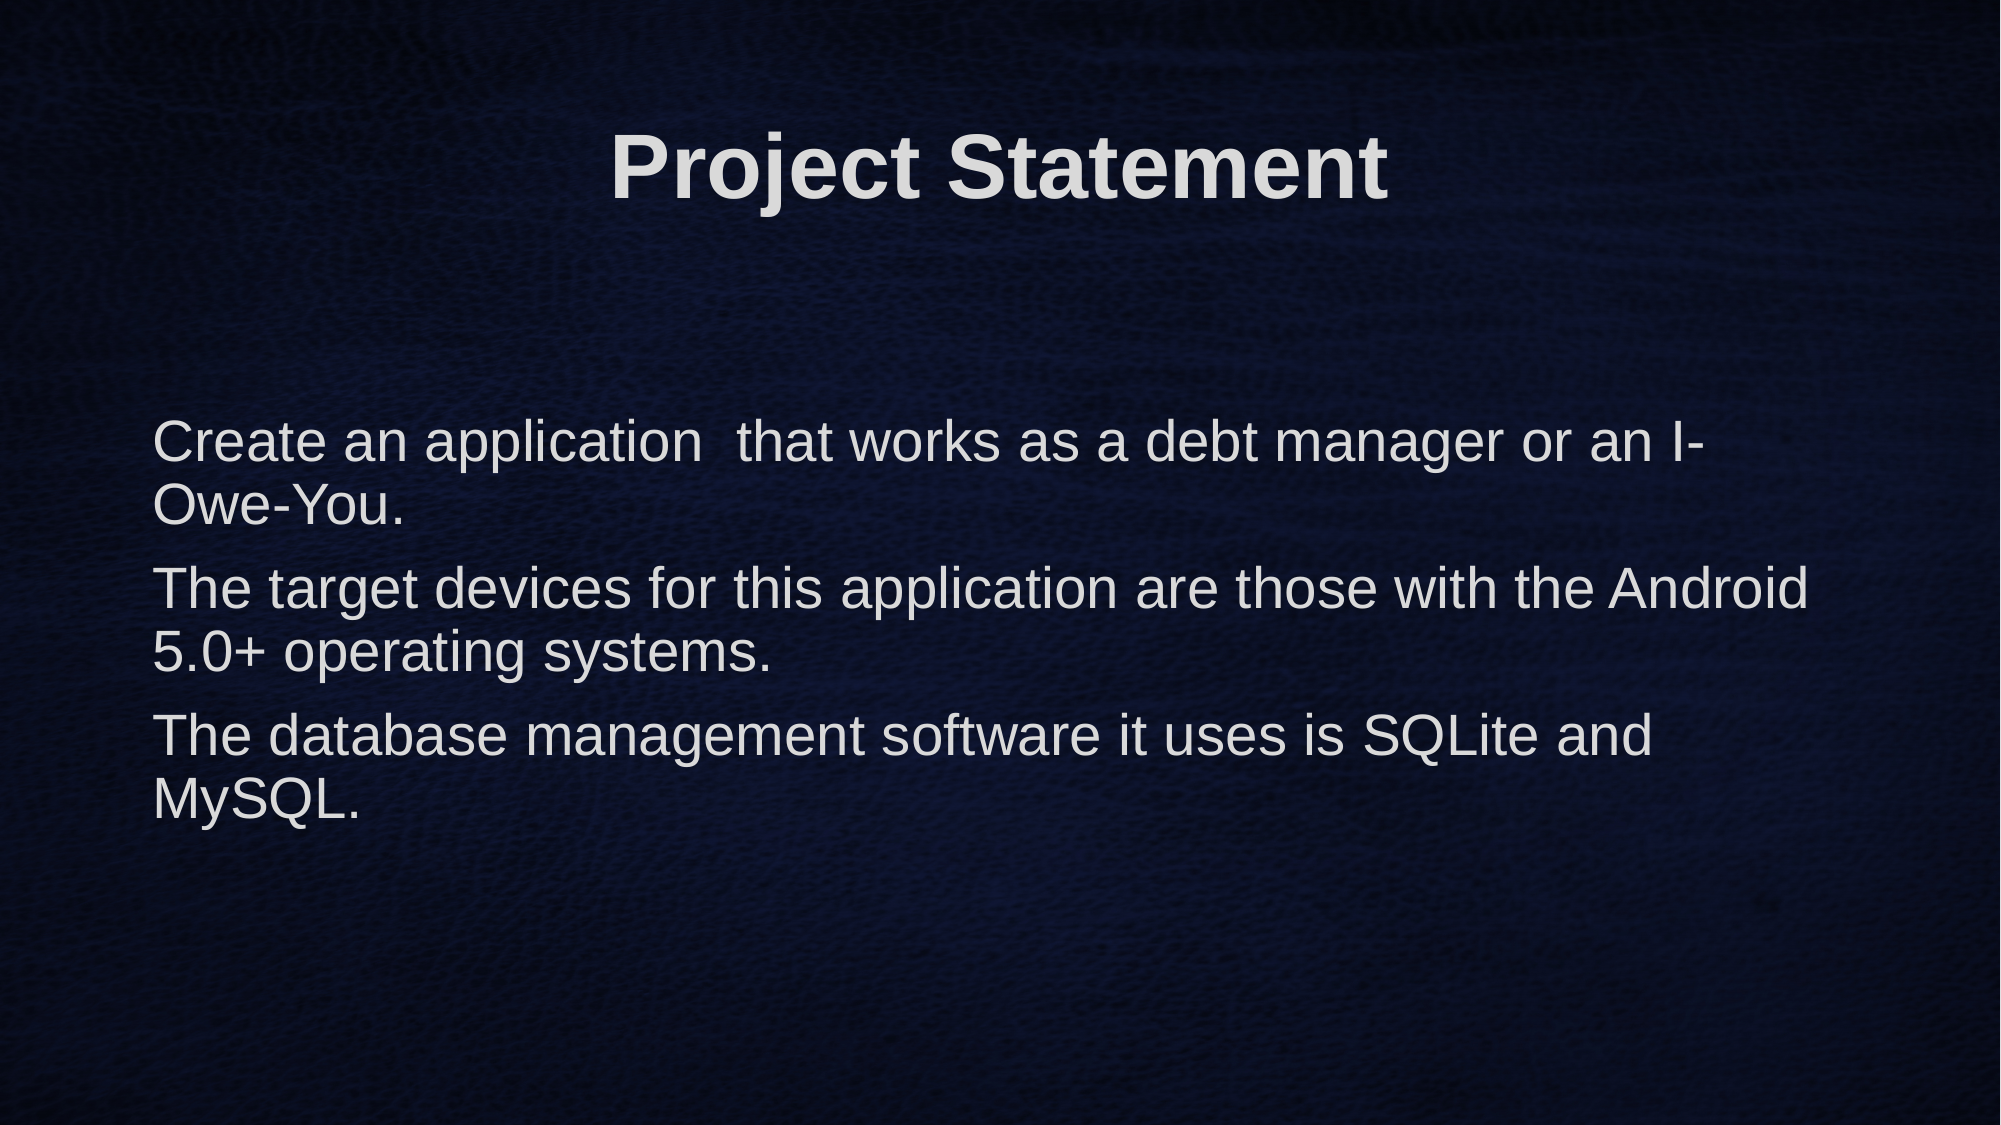

# Project Statement
Create an application  that works as a debt manager or an I-Owe-You.
The target devices for this application are those with the Android 5.0+ operating systems.
The database management software it uses is SQLite and MySQL.